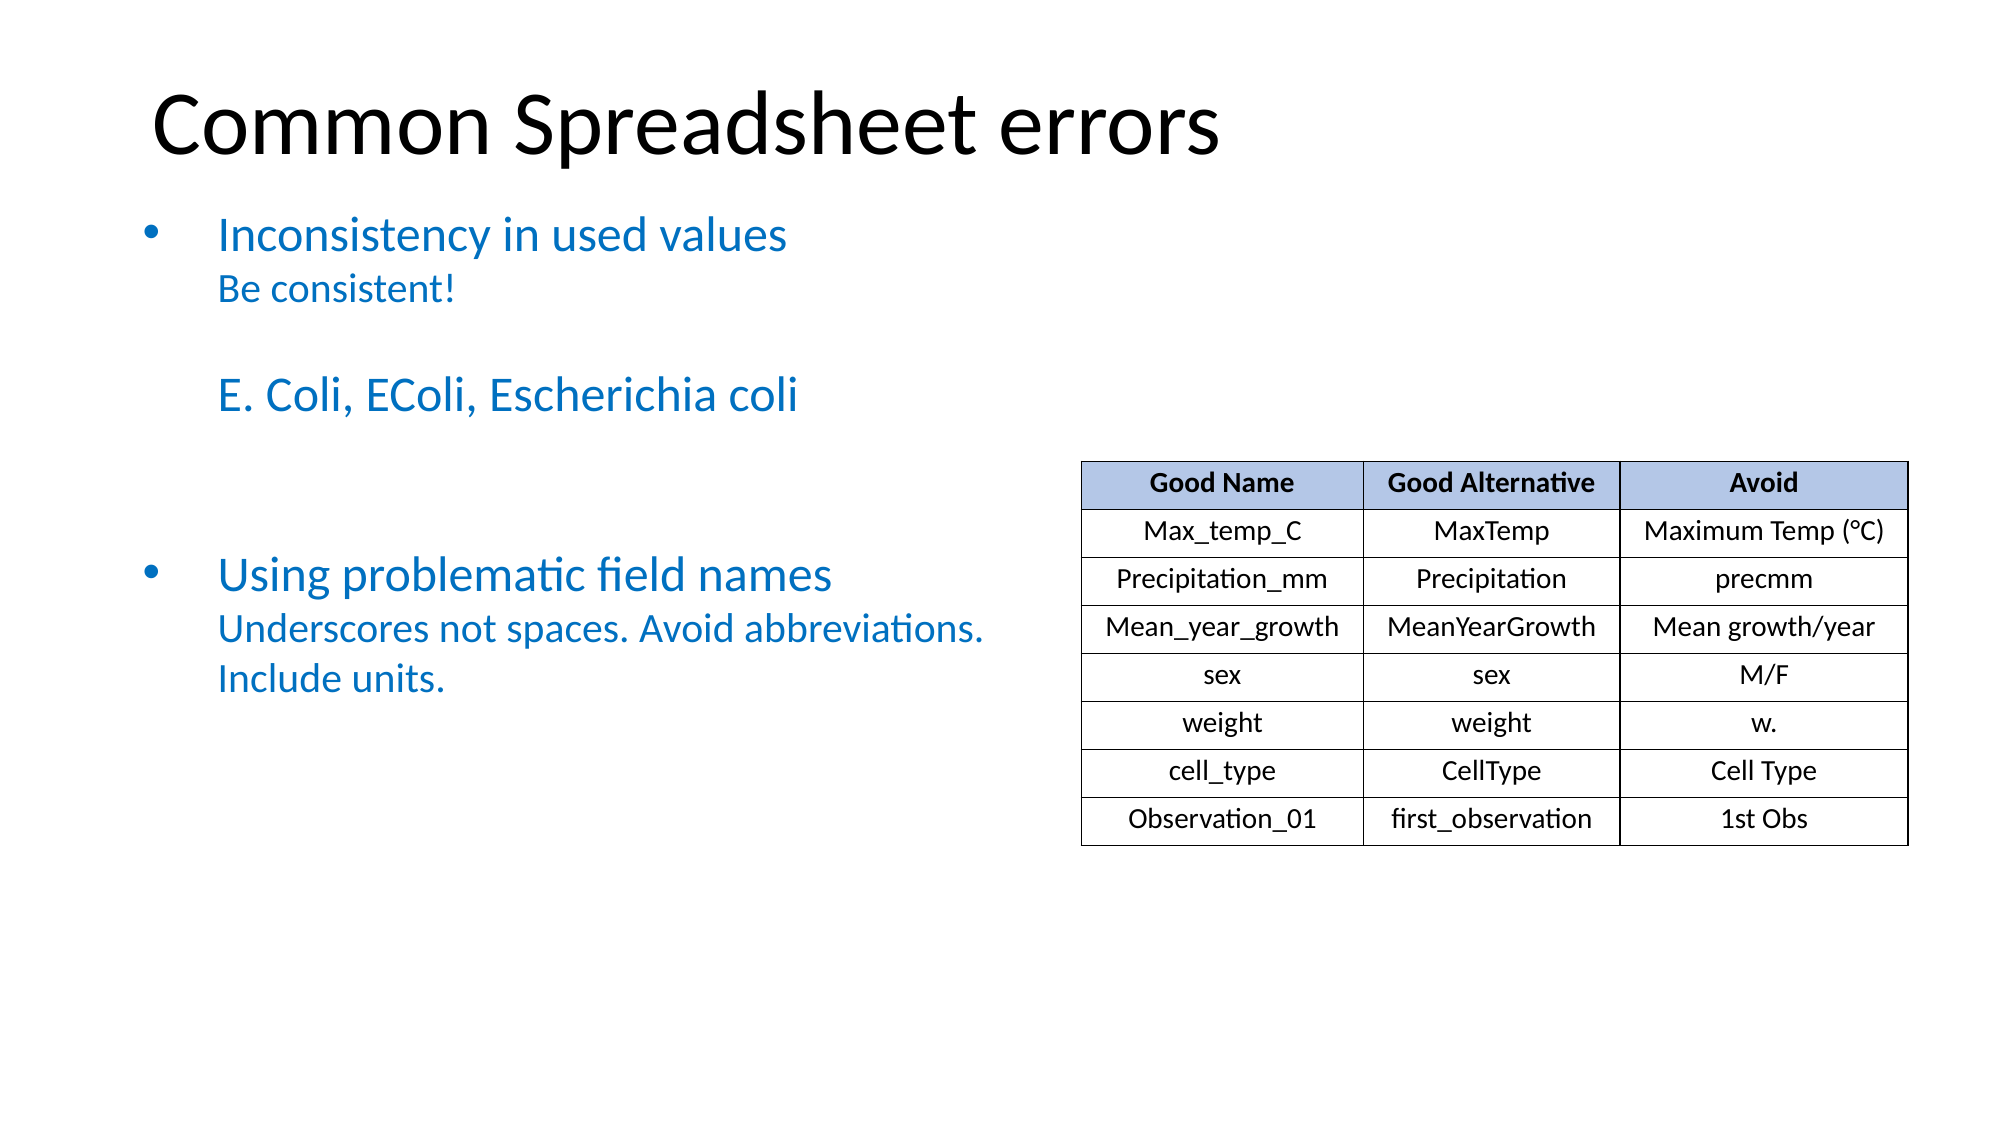

# Common Spreadsheet errors
Inconsistency in used values
Be consistent!

E. Coli, EColi, Escherichia coli

Using problematic field names
Underscores not spaces. Avoid abbreviations.
Include units.

| Good Name | Good Alternative | Avoid |
| --- | --- | --- |
| Max\_temp\_C | MaxTemp | Maximum Temp (°C) |
| Precipitation\_mm | Precipitation | precmm |
| Mean\_year\_growth | MeanYearGrowth | Mean growth/year |
| sex | sex | M/F |
| weight | weight | w. |
| cell\_type | CellType | Cell Type |
| Observation\_01 | first\_observation | 1st Obs |